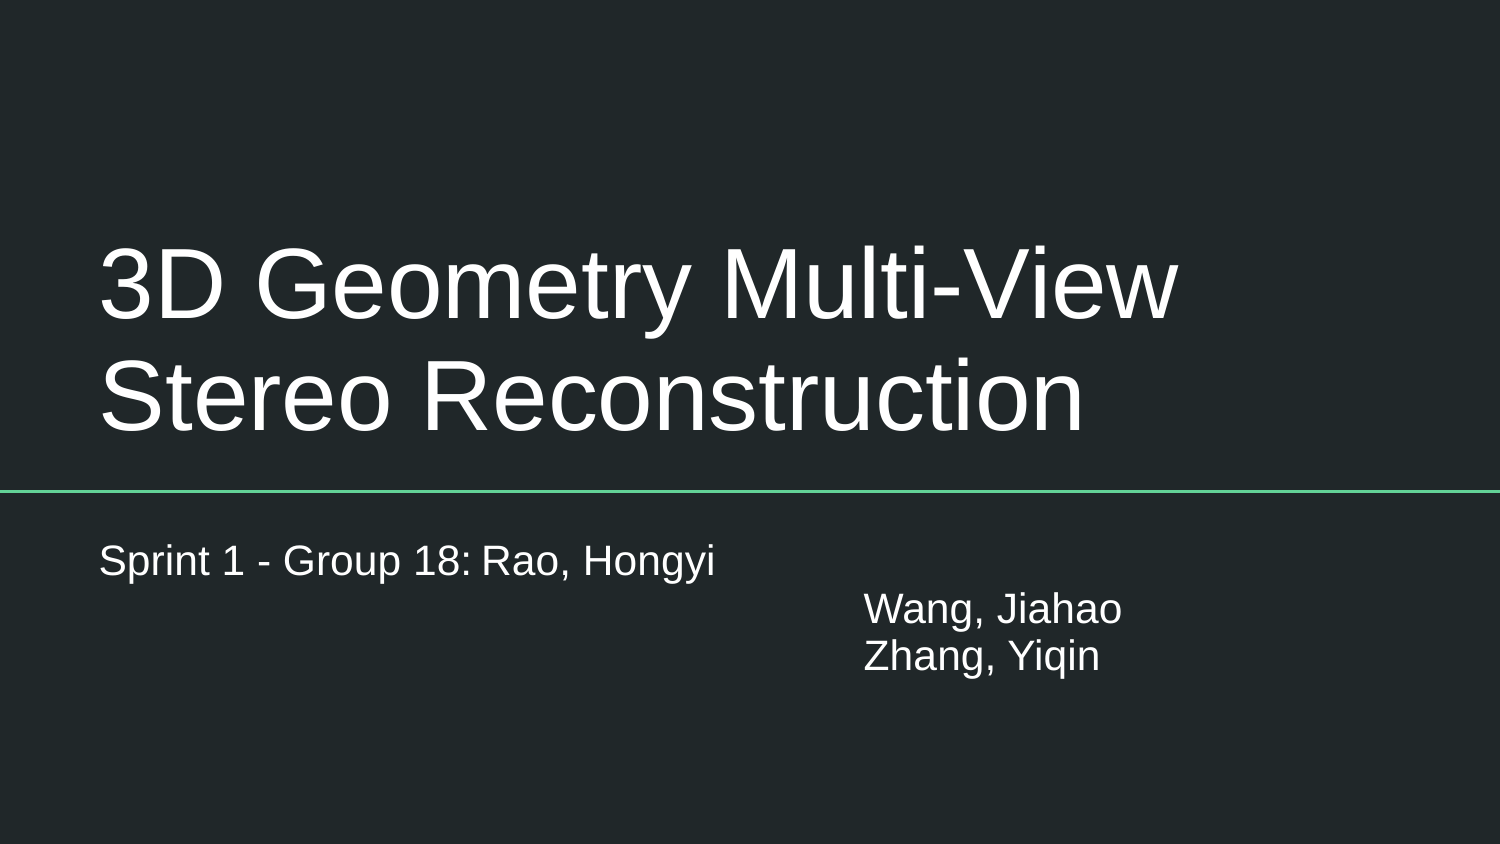

# 3D Geometry Multi-View Stereo Reconstruction
Sprint 1 - Group 18:	Rao, Hongyi
					  	Wang, Jiahao
					 	Zhang, Yiqin